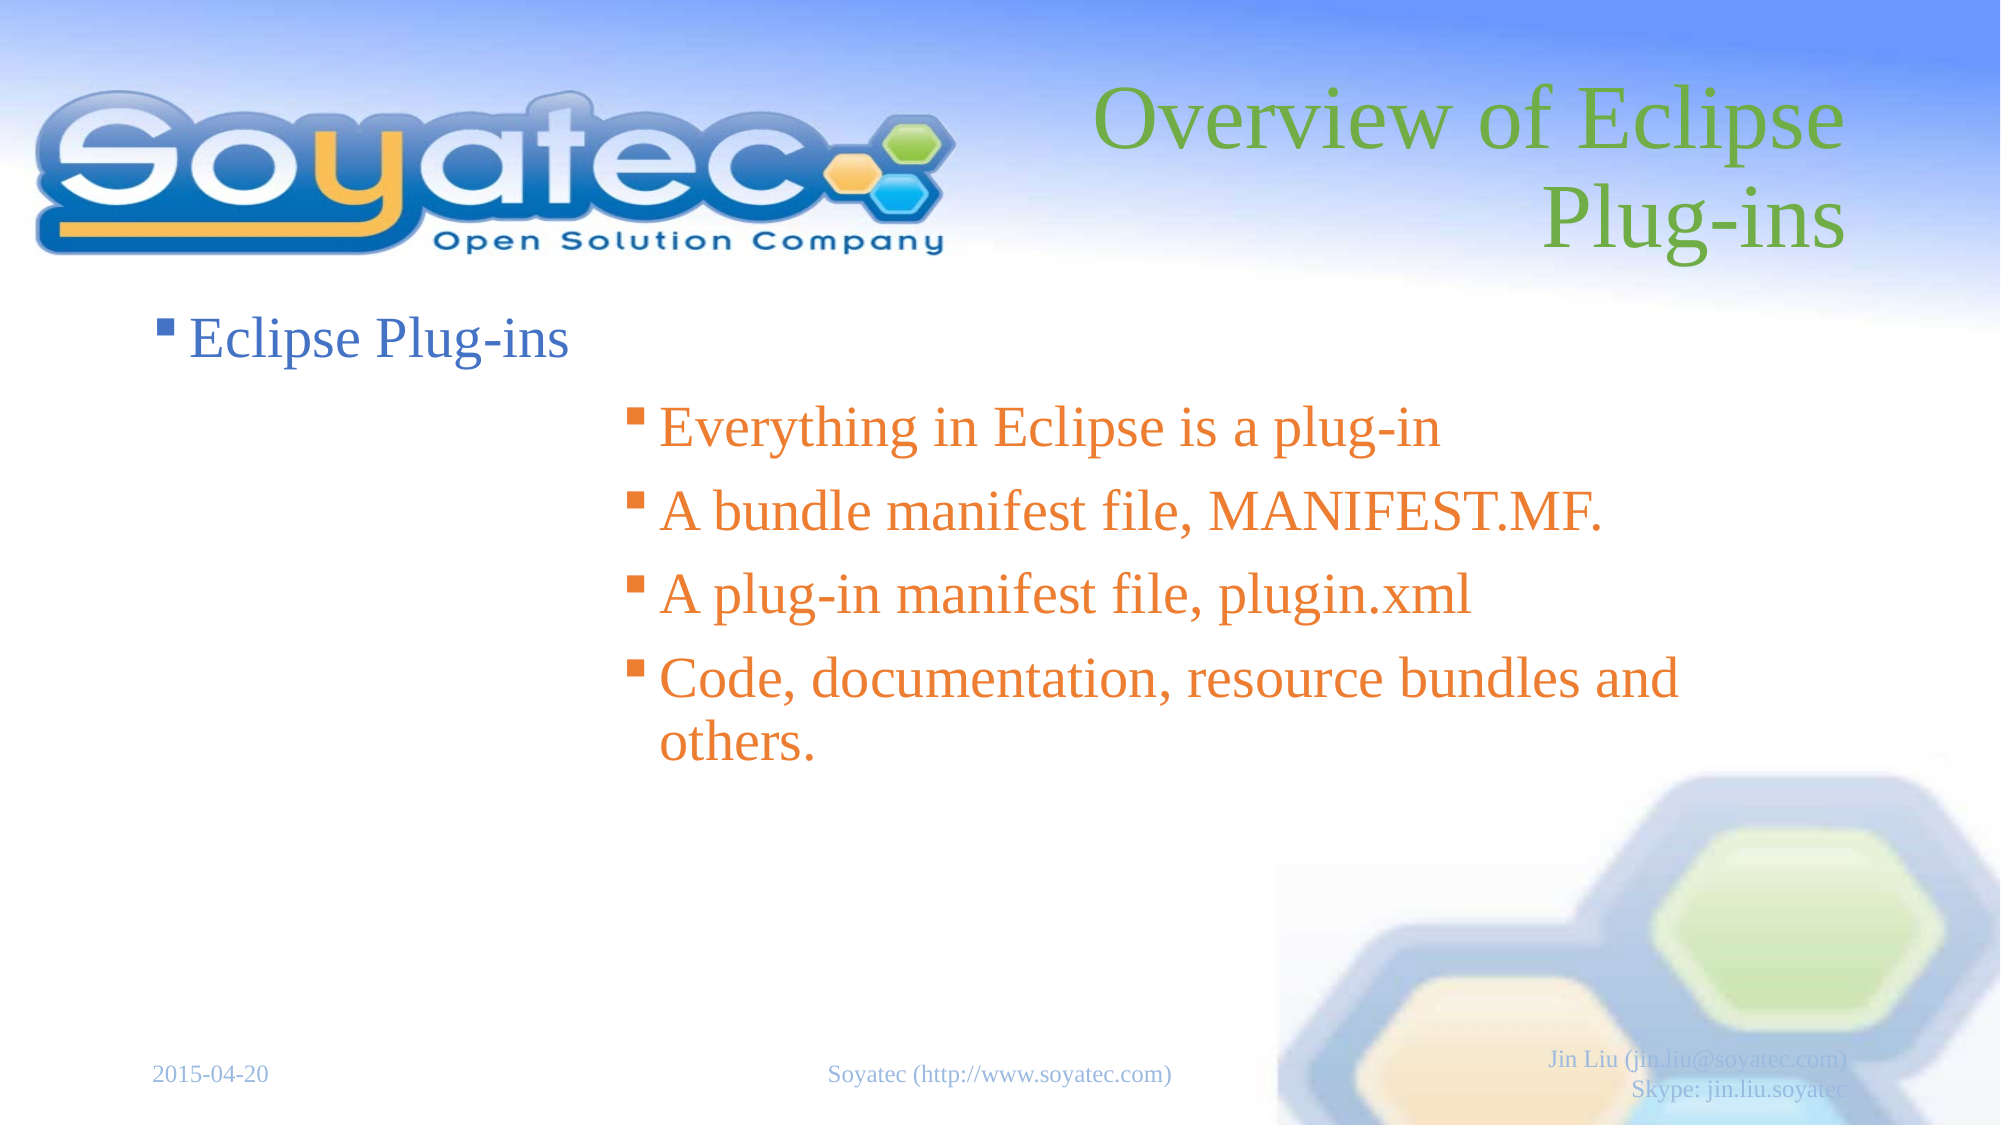

# Overview of Eclipse Plug-ins
Eclipse Plug-ins
Everything in Eclipse is a plug-in
A bundle manifest file, MANIFEST.MF.
A plug-in manifest file, plugin.xml
Code, documentation, resource bundles and others.

2015-04-20
Soyatec (http://www.soyatec.com)
Jin Liu (jin.liu@soyatec.com)
Skype: jin.liu.soyatec